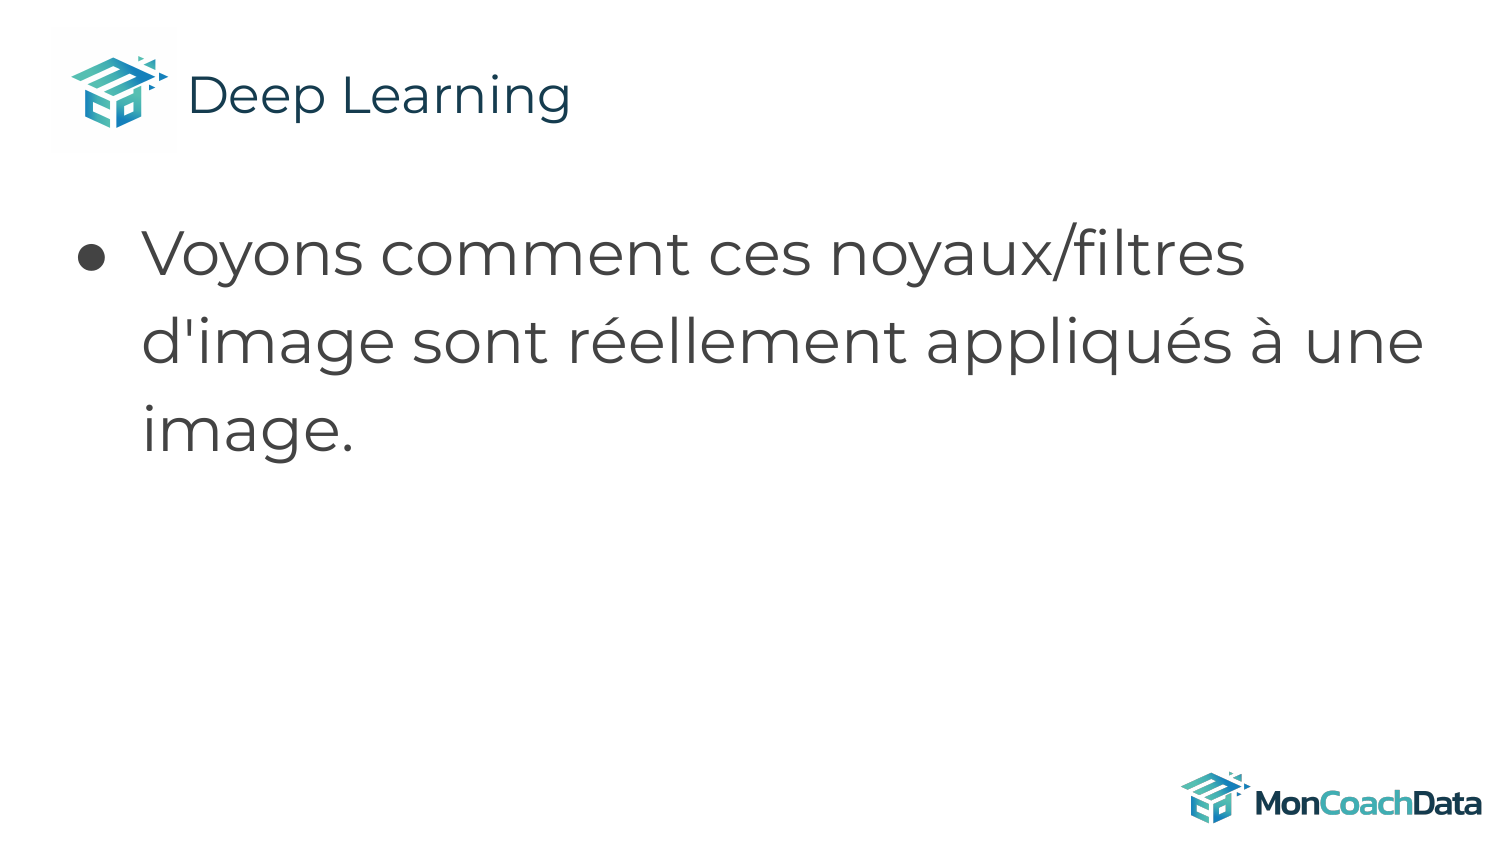

# Deep Learning
Voyons comment ces noyaux/filtres d'image sont réellement appliqués à une image.